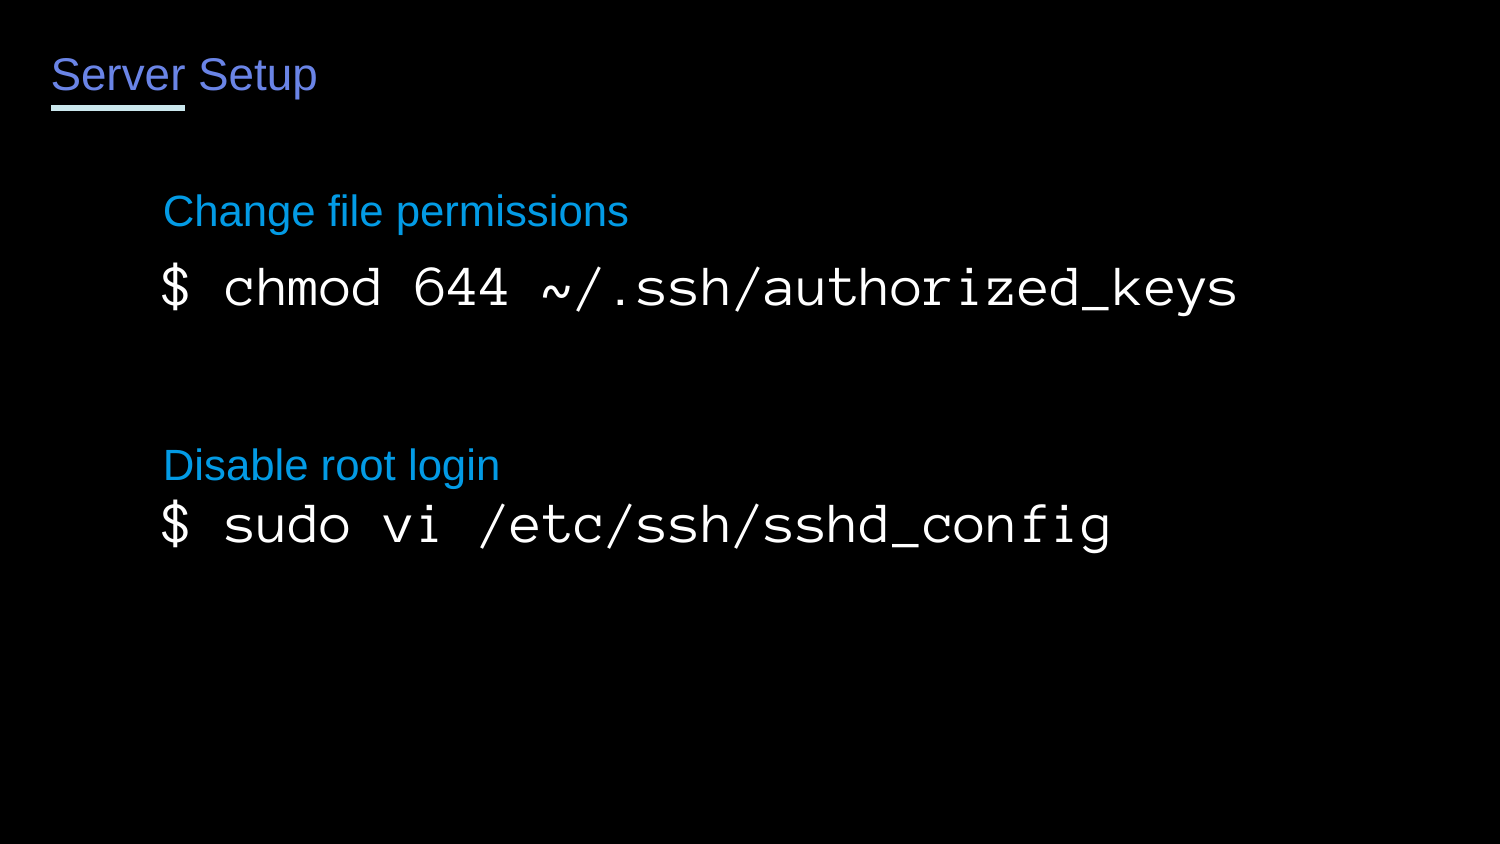

Server Setup
Change file permissions
$ chmod 644 ~/.ssh/authorized_keys
Disable root login
$ sudo vi /etc/ssh/sshd_config